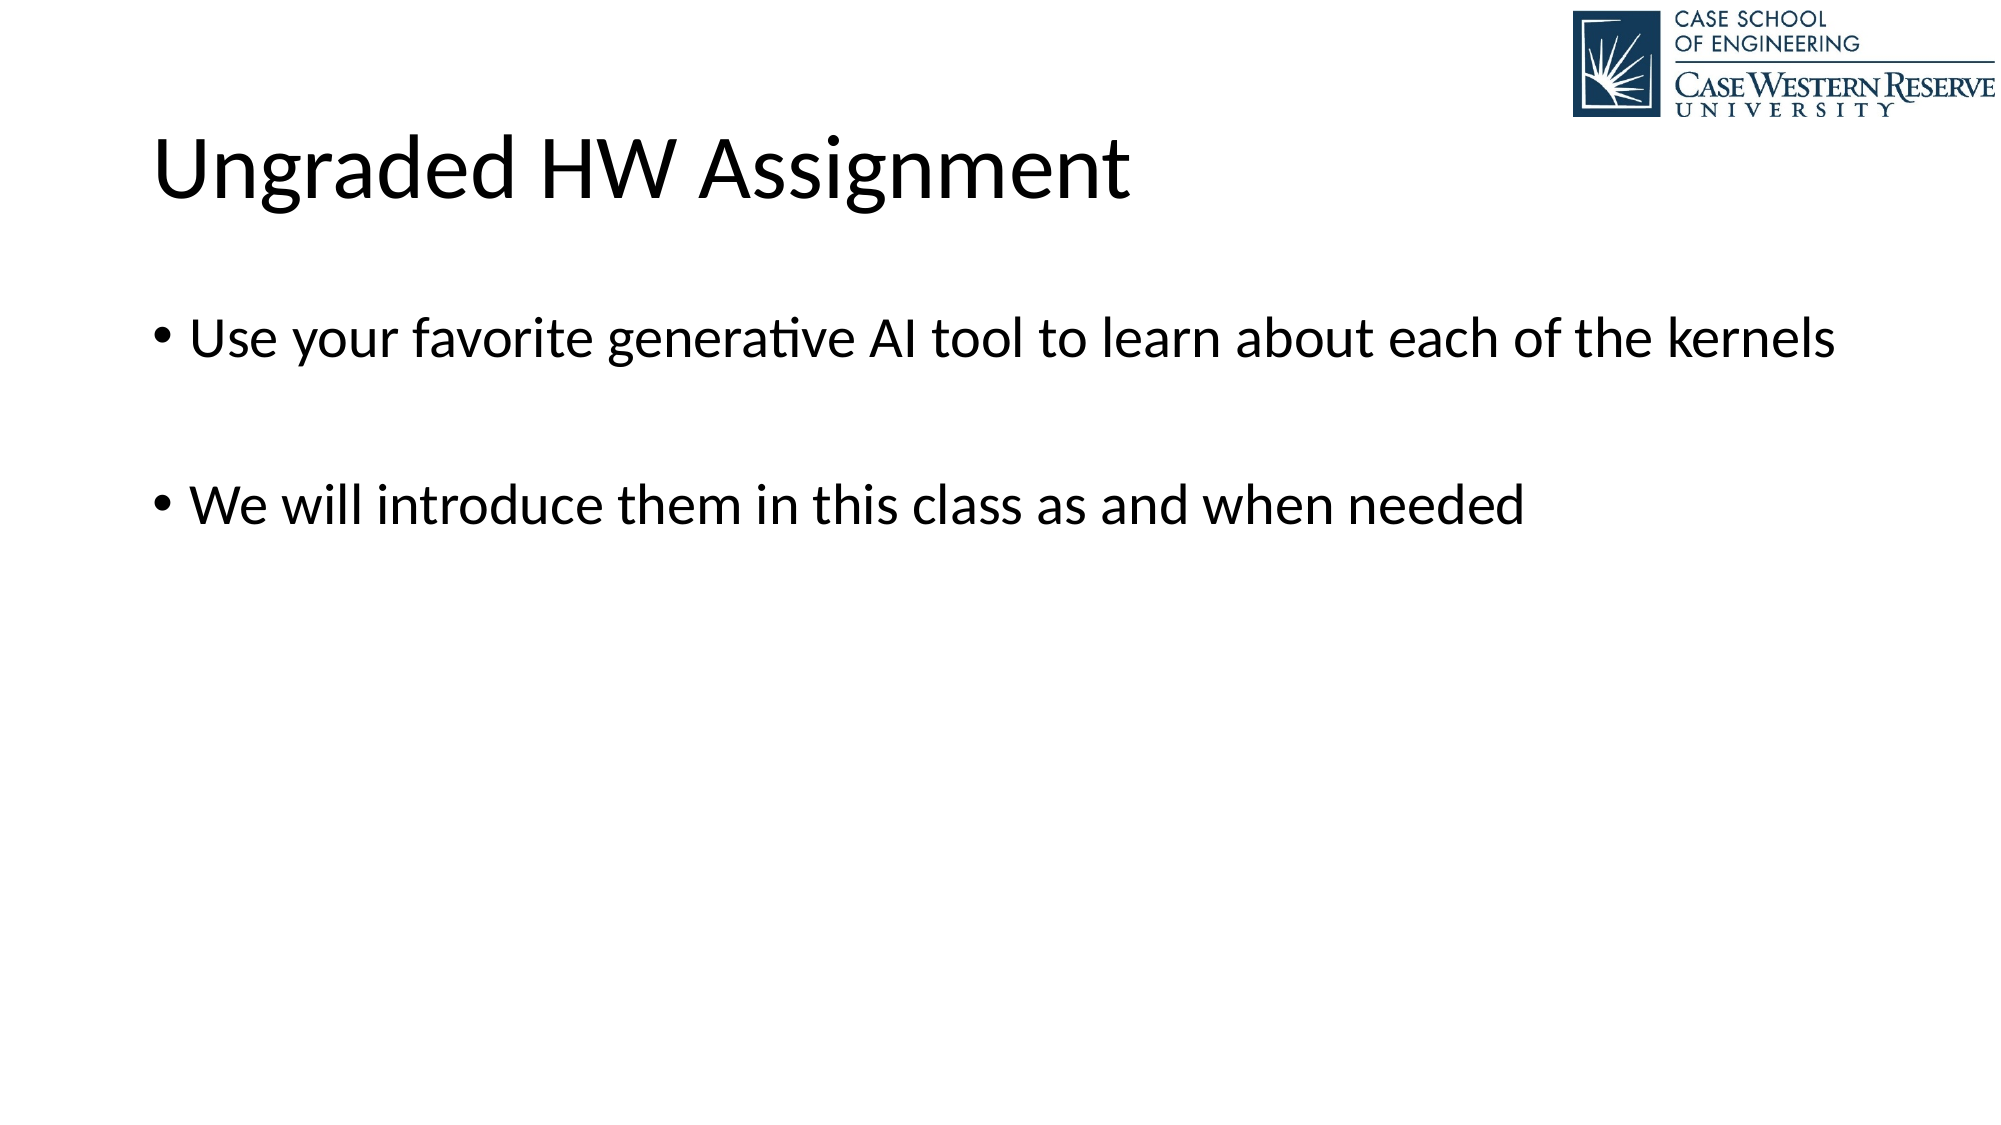

# Ungraded HW Assignment
Use your favorite generative AI tool to learn about each of the kernels

We will introduce them in this class as and when needed